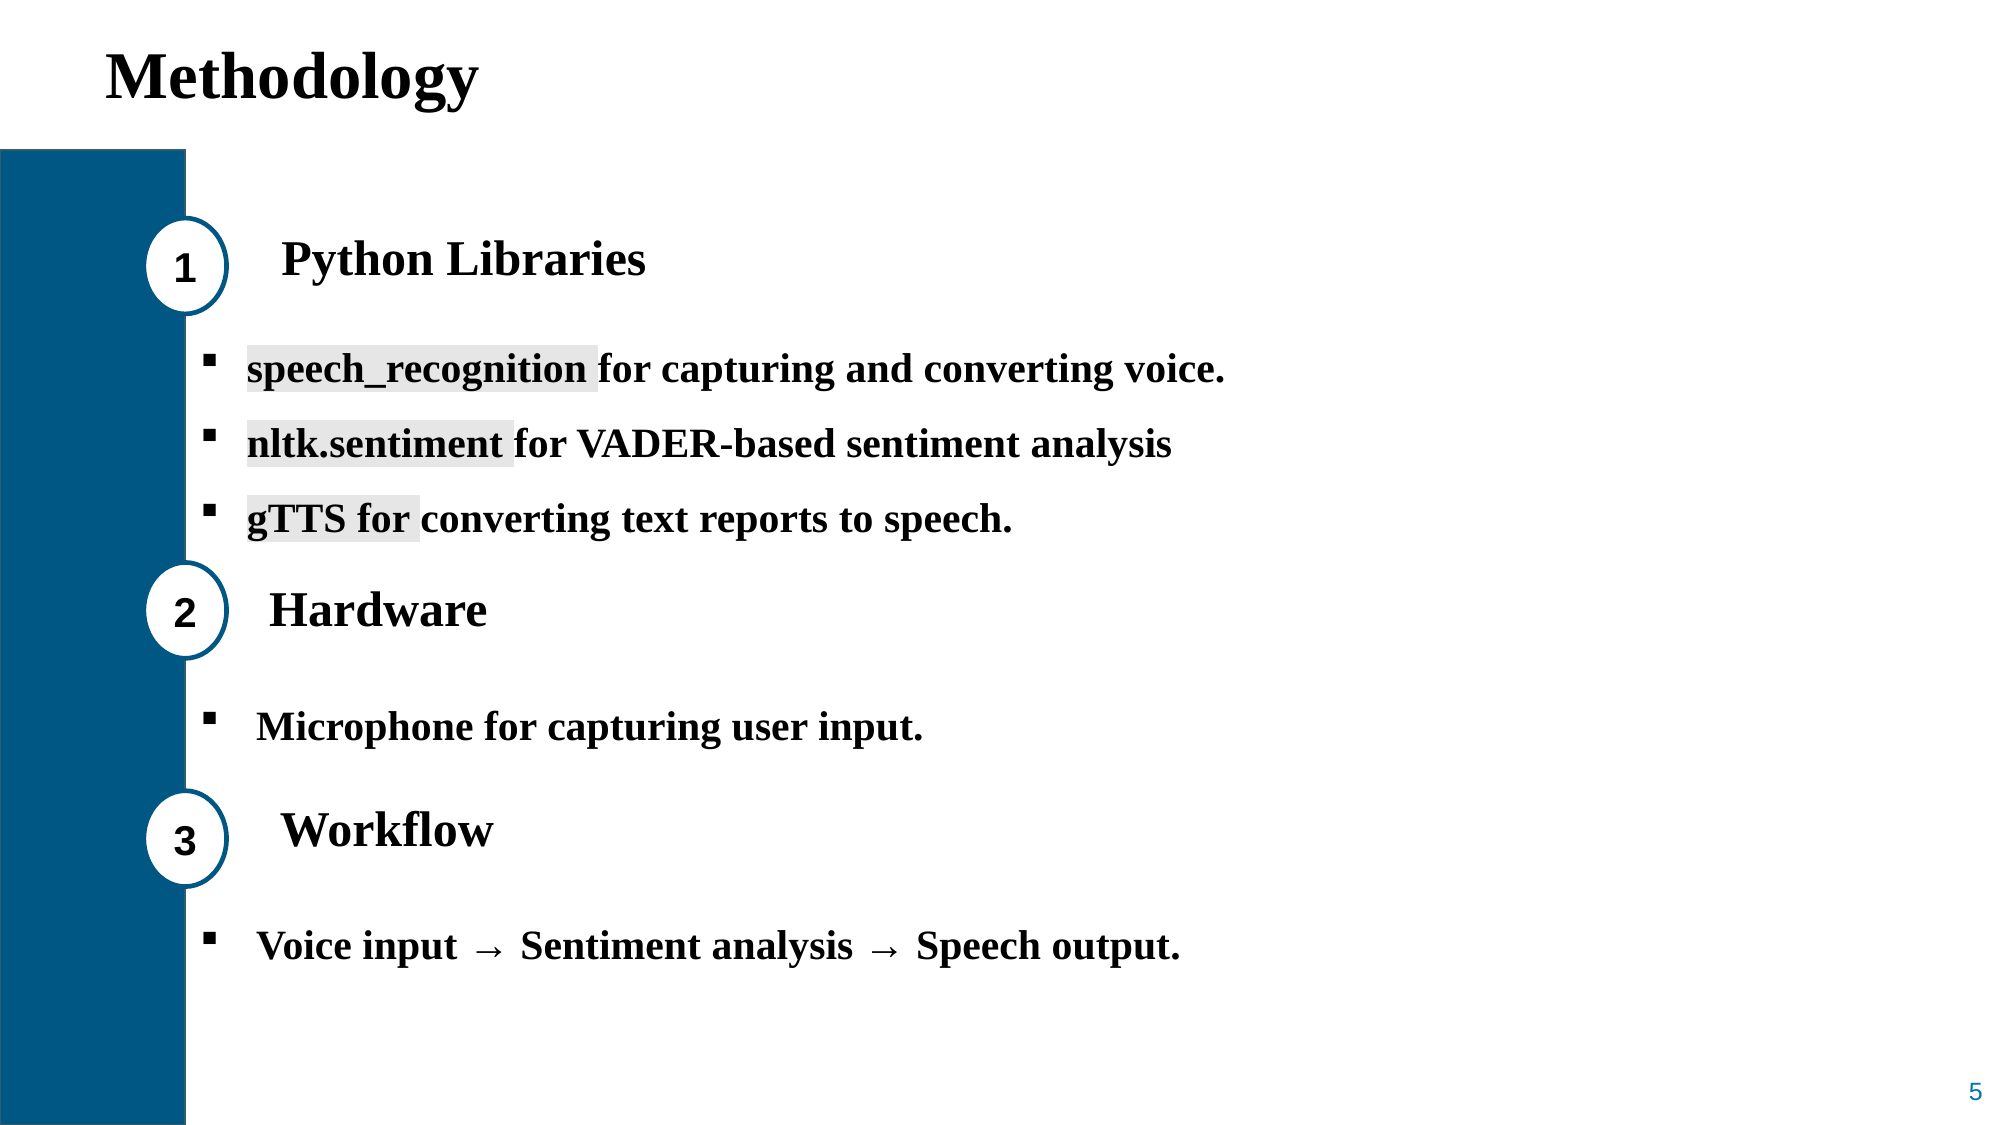

Methodology

1
Python Libraries

speech_recognition for capturing and converting voice.
nltk.sentiment for VADER-based sentiment analysis
gTTS for converting text reports to speech.

2
Hardware

Microphone for capturing user input.

Workflow

3
Voice input → Sentiment analysis → Speech output.

5